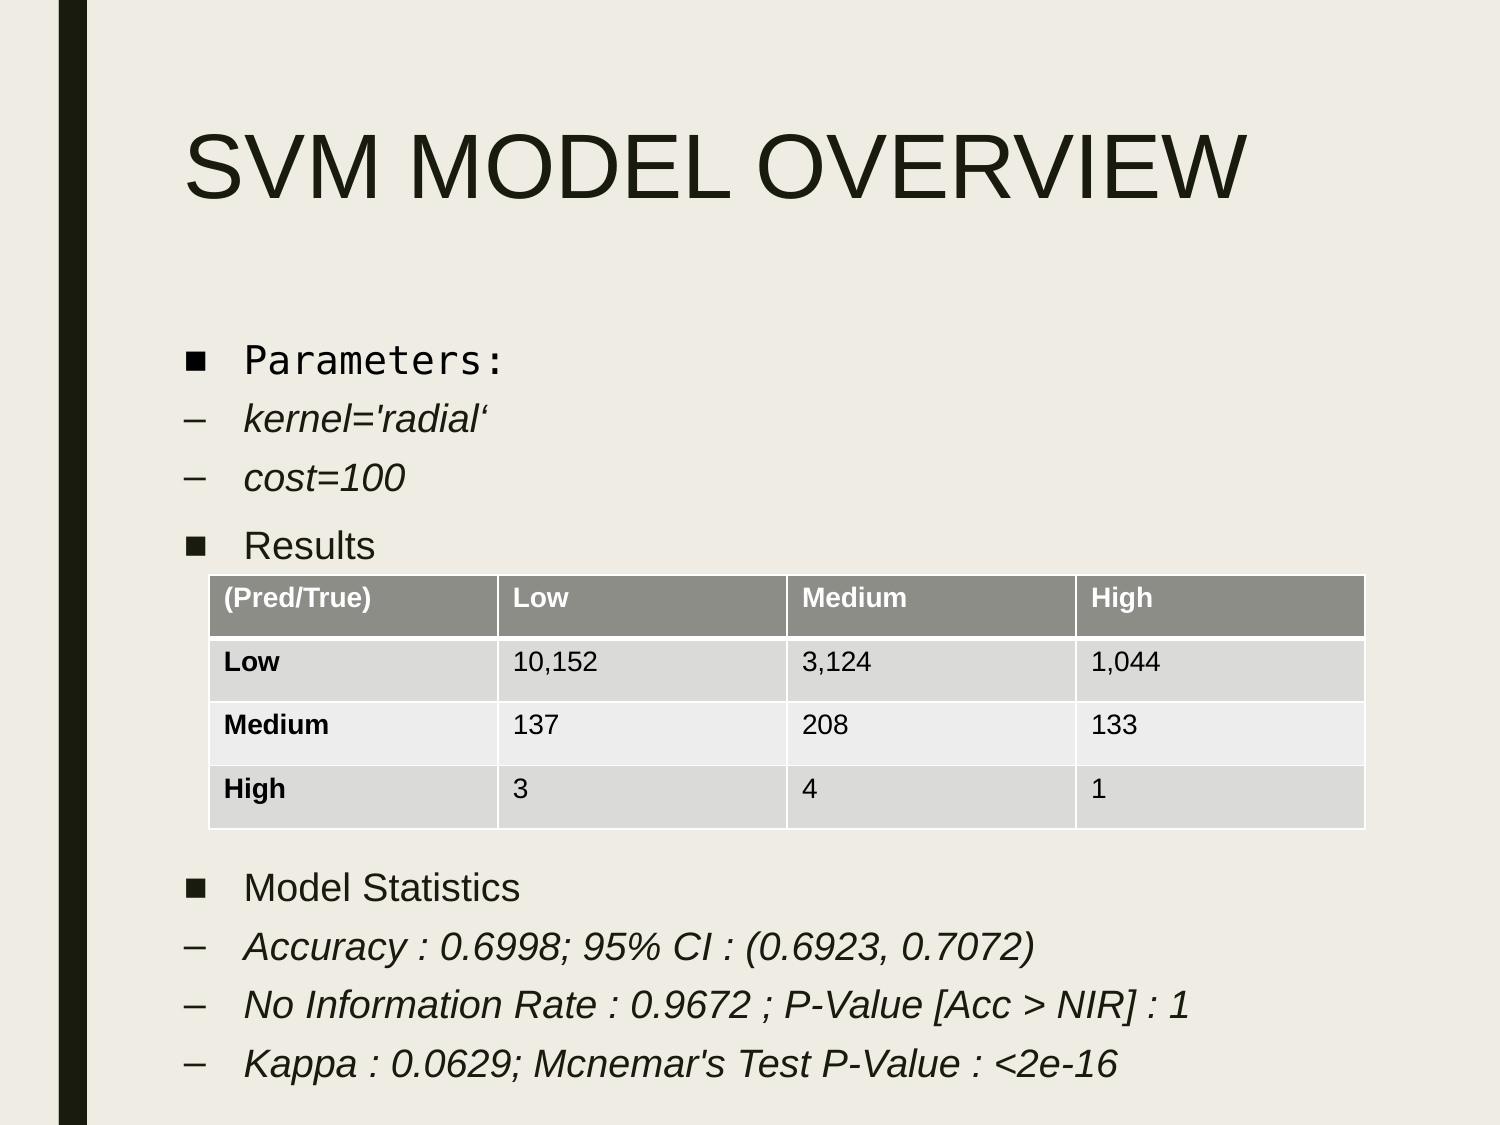

# SVM MODEL OVERVIEW
Parameters:
kernel='radial‘
cost=100
Results

Model Statistics
Accuracy : 0.6998; 95% CI : (0.6923, 0.7072)
No Information Rate : 0.9672 ; P-Value [Acc > NIR] : 1
Kappa : 0.0629; Mcnemar's Test P-Value : <2e-16

| (Pred/True) | Low | Medium | High |
| --- | --- | --- | --- |
| Low | 10,152 | 3,124 | 1,044 |
| Medium | 137 | 208 | 133 |
| High | 3 | 4 | 1 |